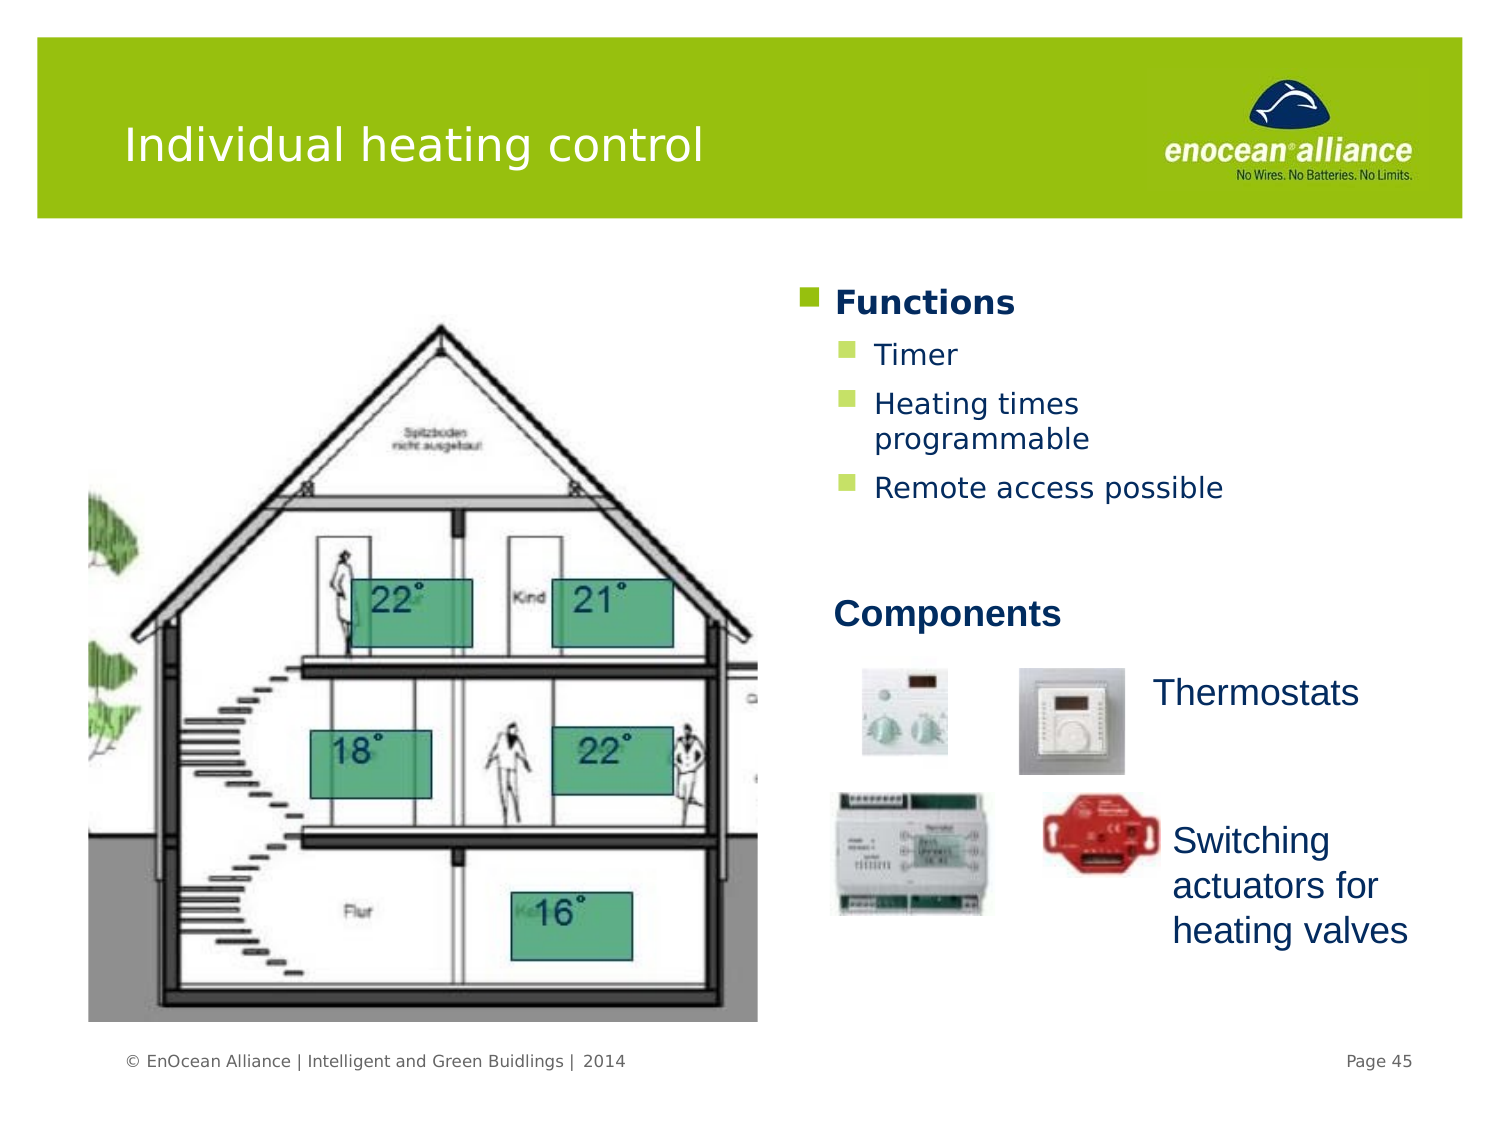

# Individual heating control

Functions
Timer
Heating times programmable
Remote access possible

Components
Thermostats

Switching  actuators for  heating valves

© EnOcean Alliance | Intelligent and Green Buidlings | 2014
Page 45